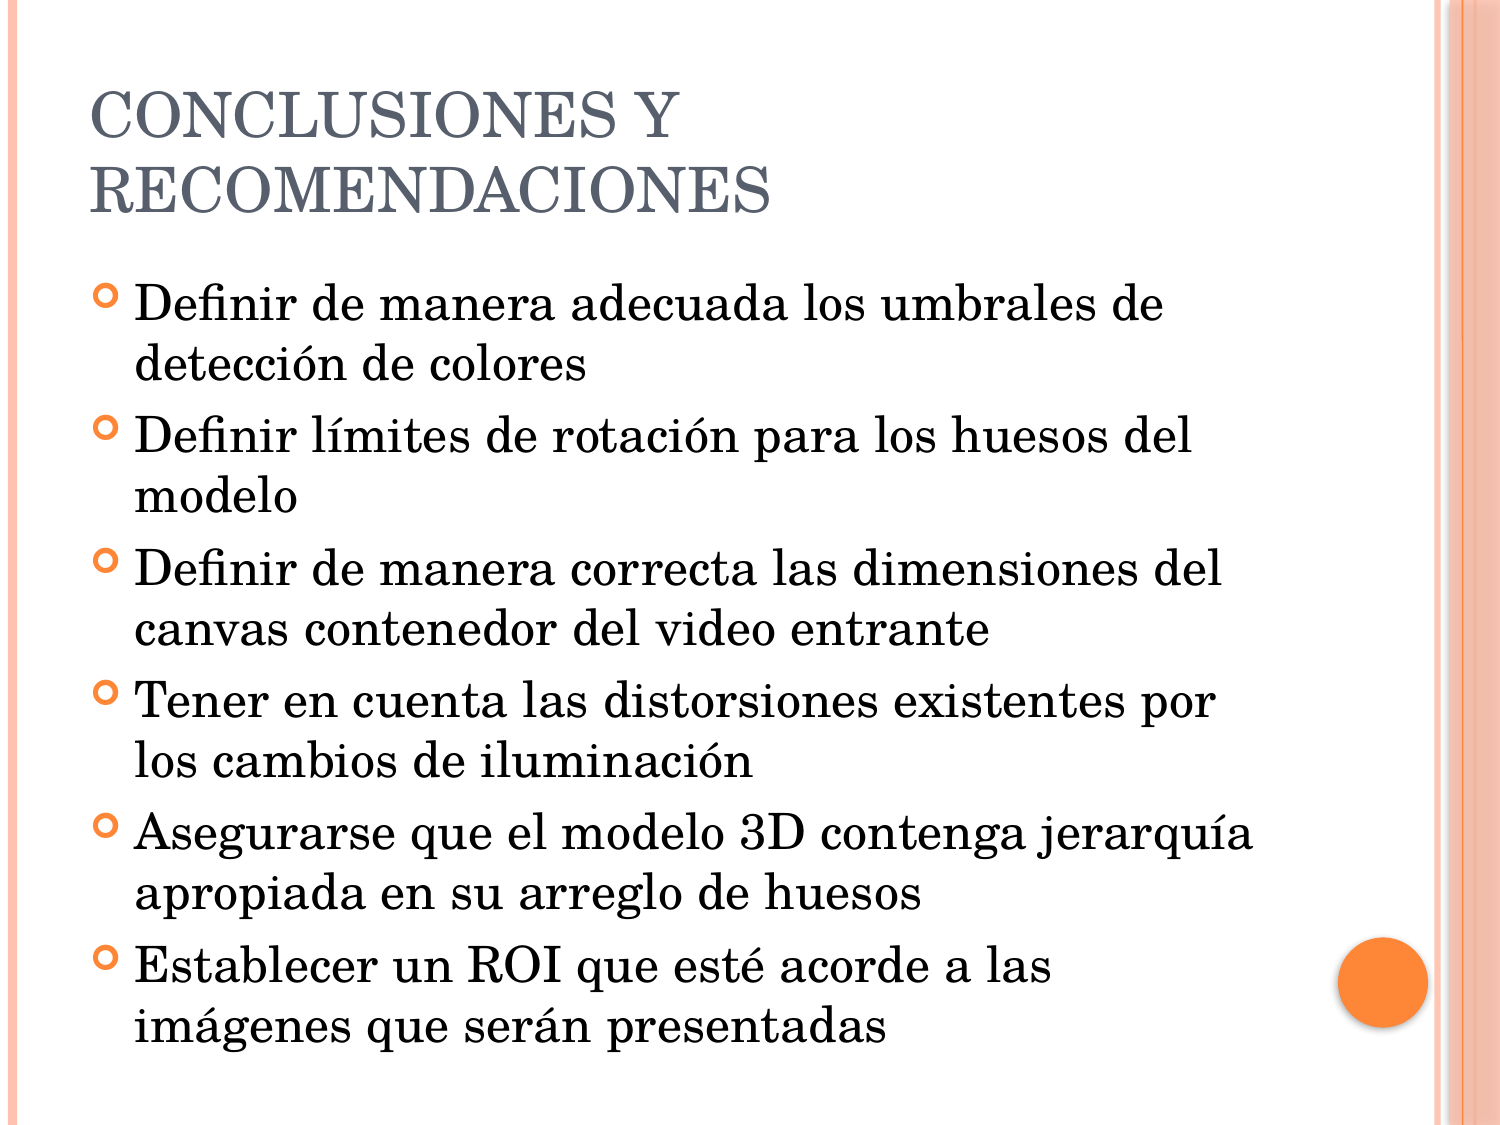

# Conclusiones y Recomendaciones
Definir de manera adecuada los umbrales de detección de colores
Definir límites de rotación para los huesos del modelo
Definir de manera correcta las dimensiones del canvas contenedor del video entrante
Tener en cuenta las distorsiones existentes por los cambios de iluminación
Asegurarse que el modelo 3D contenga jerarquía apropiada en su arreglo de huesos
Establecer un ROI que esté acorde a las imágenes que serán presentadas